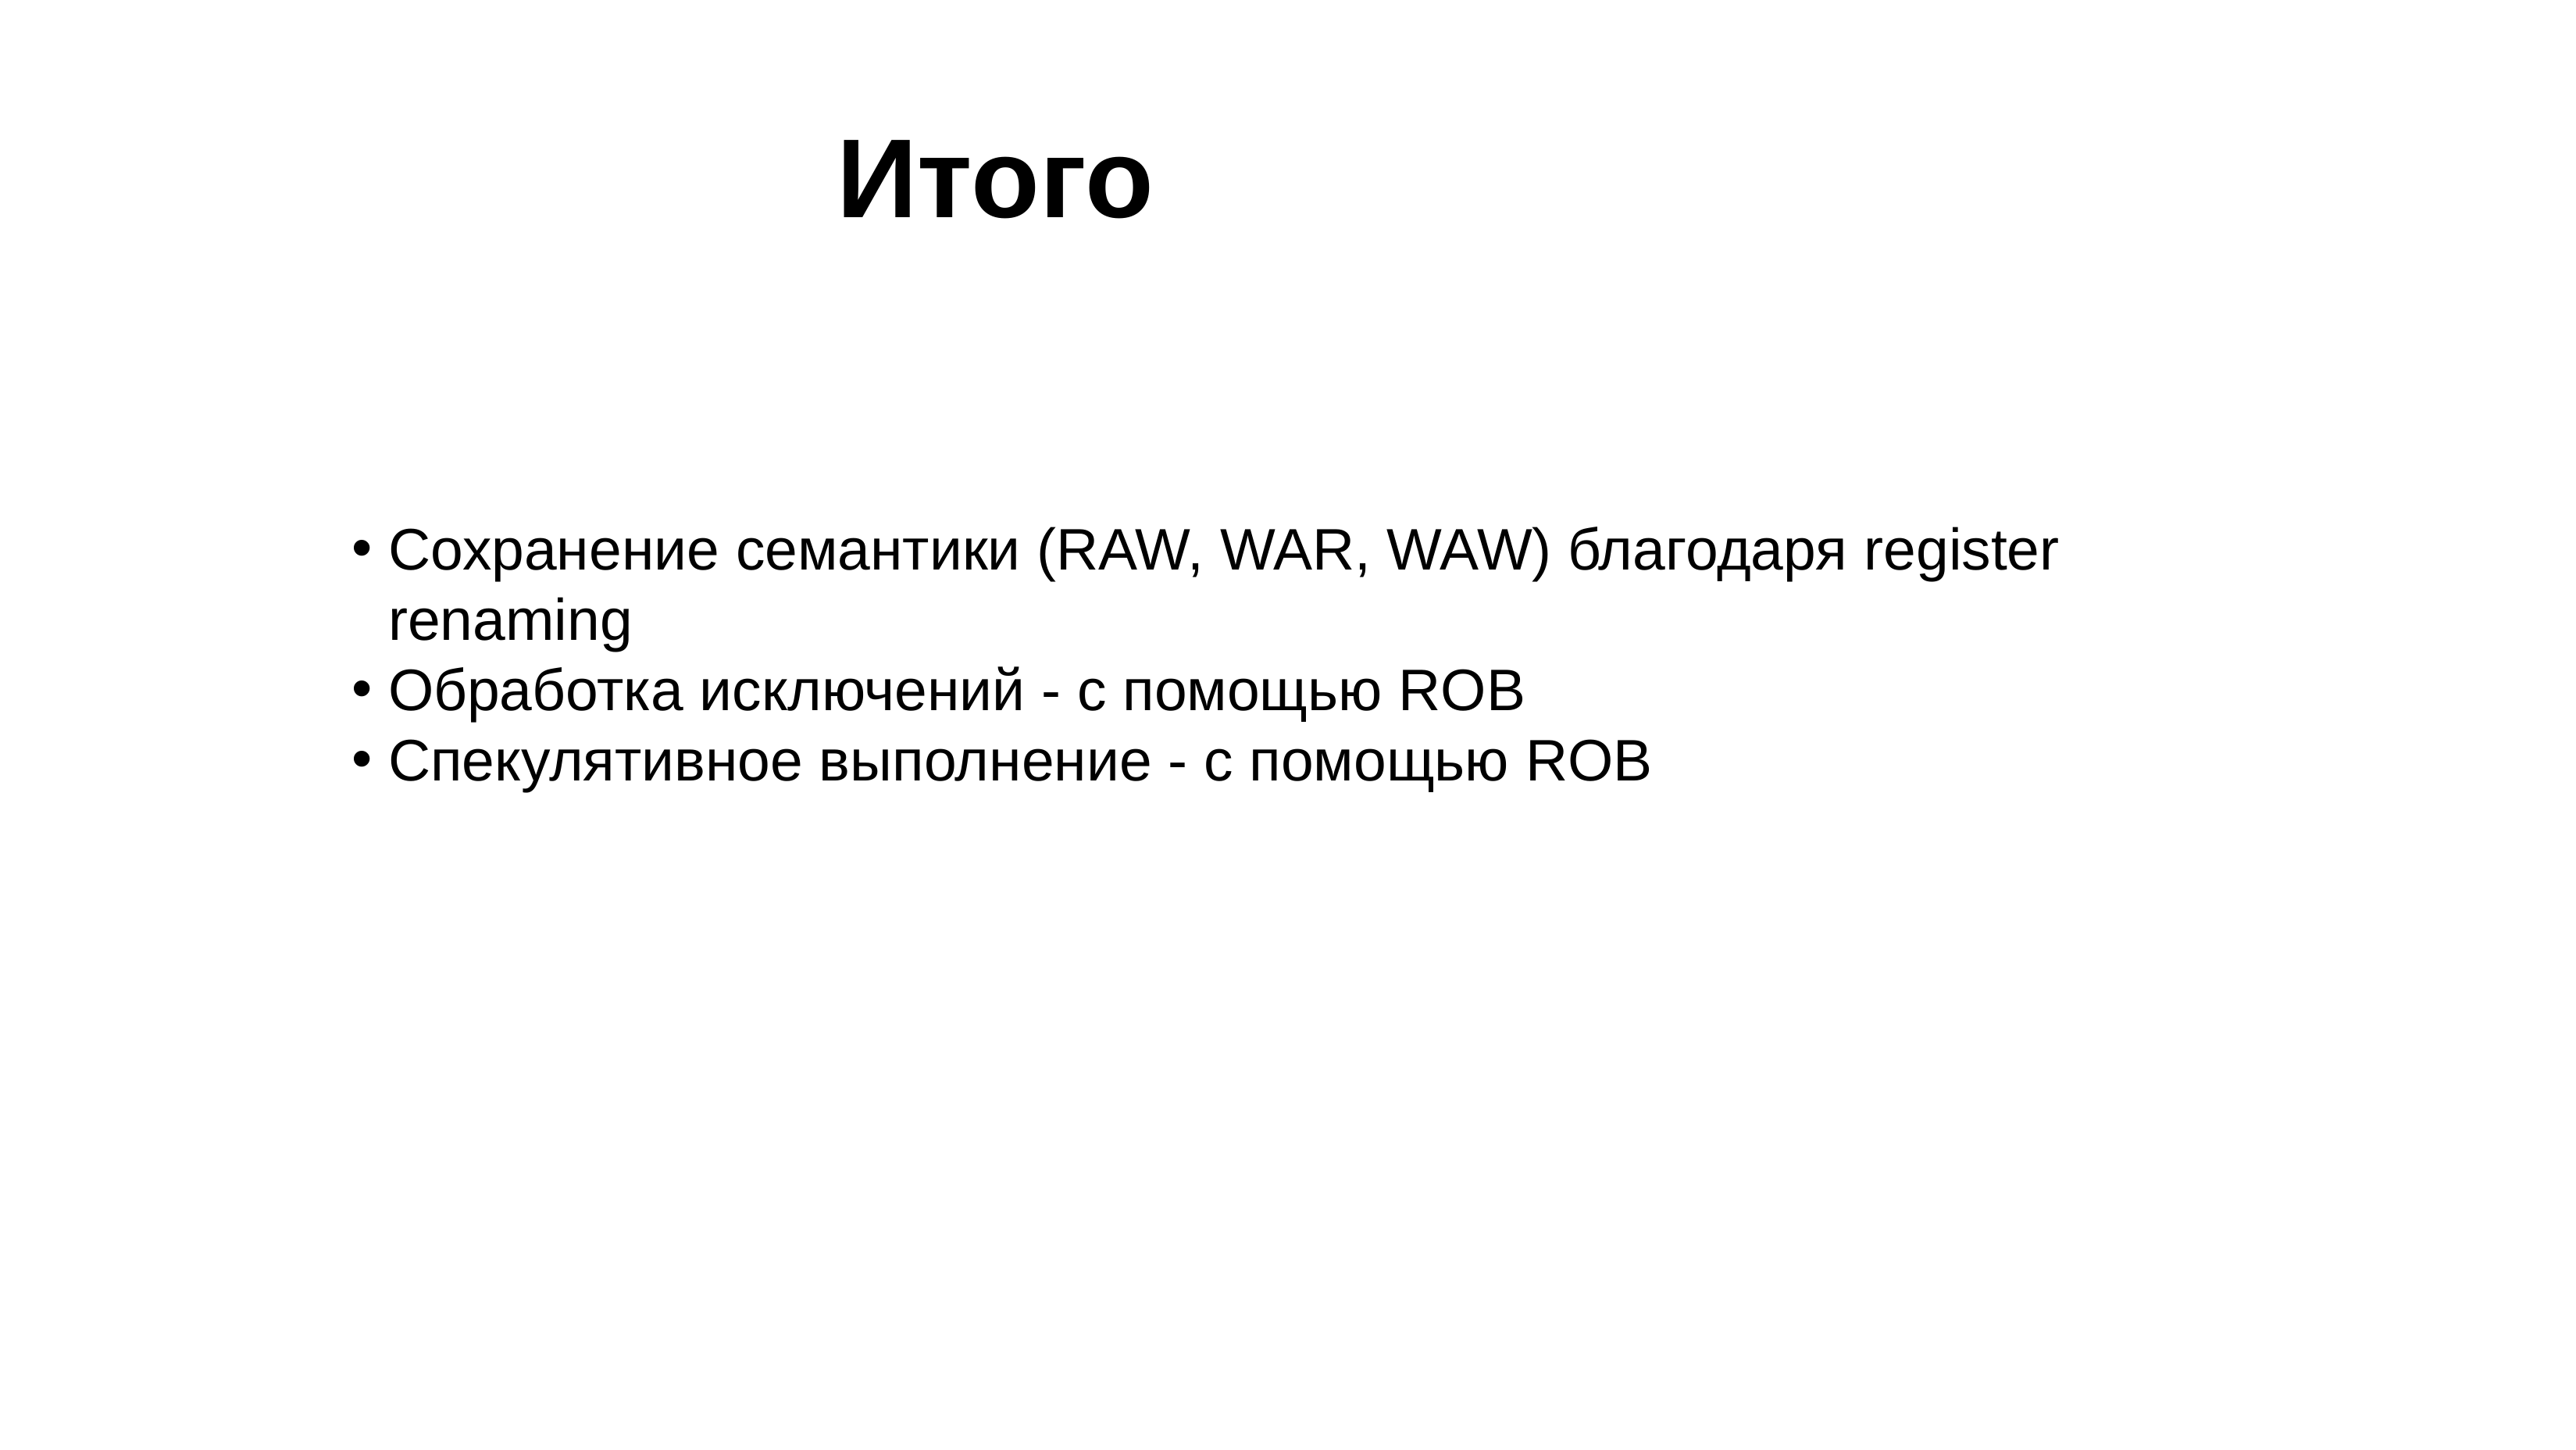

# Итого
Сохранение семантики (RAW, WAR, WAW) благодаря register renaming
Обработка исключений - с помощью ROB
Спекулятивное выполнение - с помощью ROB